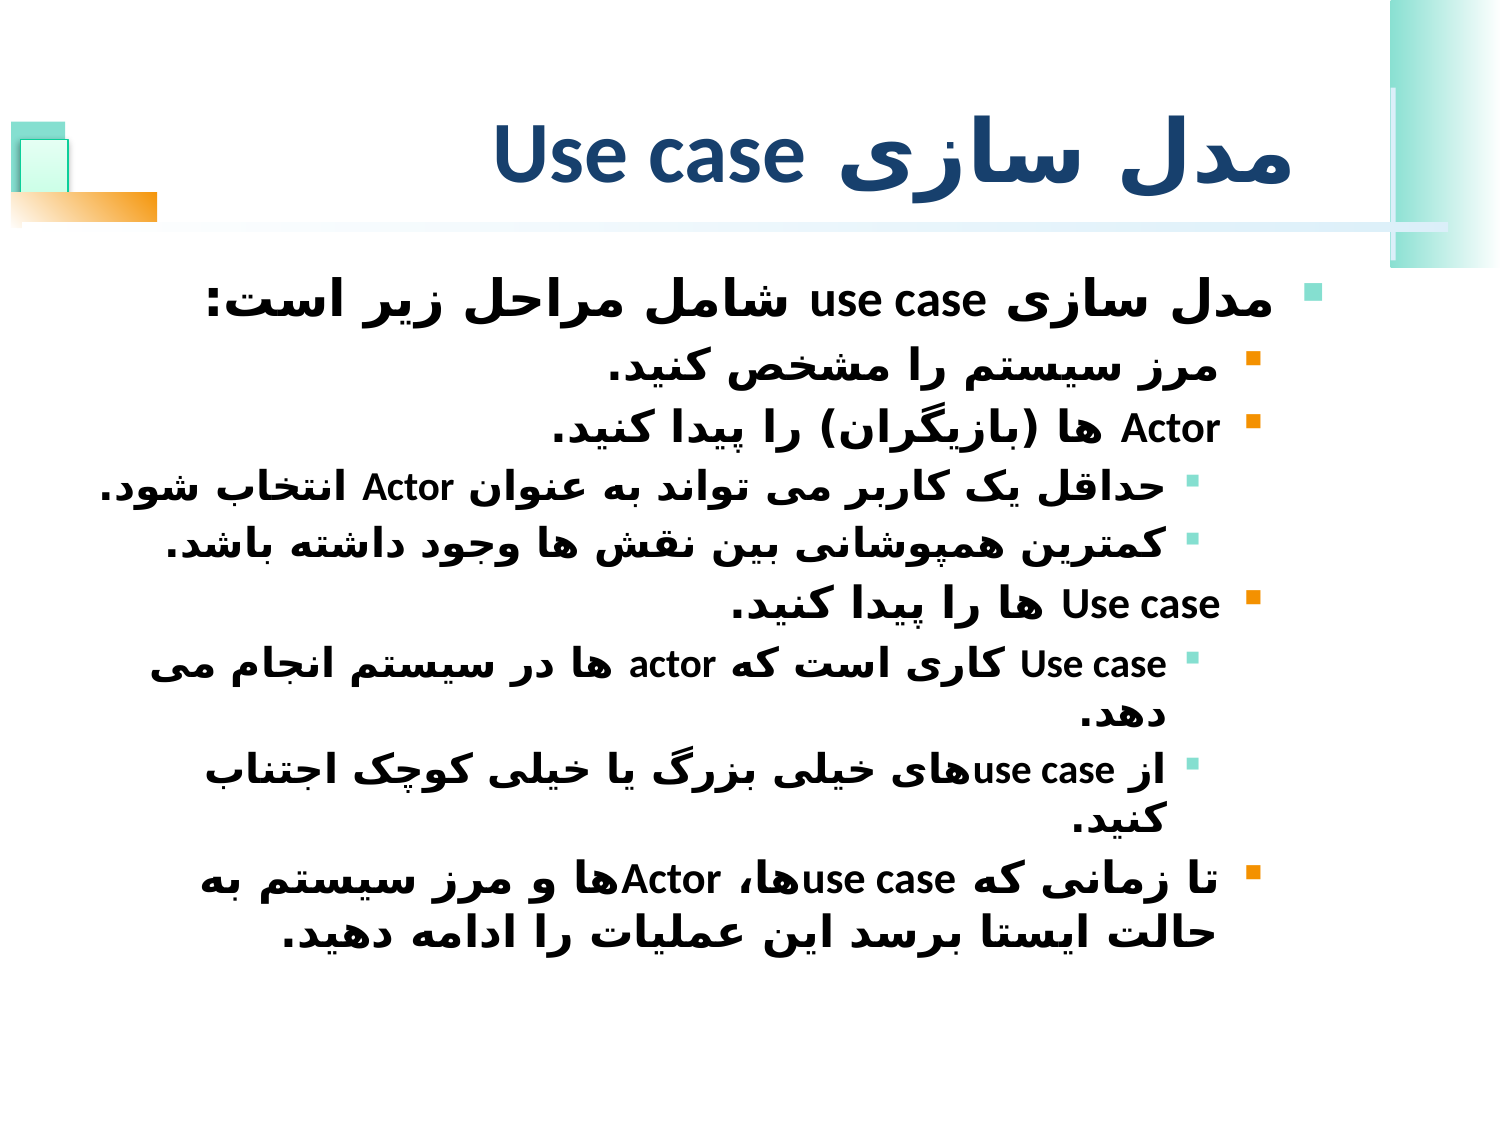

# مدل سازی Use case
مدل سازی use case شامل مراحل زیر است:
مرز سیستم را مشخص کنید.
Actor ها (بازیگران) را پیدا کنید.
حداقل یک کاربر می تواند به عنوان Actor انتخاب شود.
کمترین همپوشانی بین نقش ها وجود داشته باشد.
Use case ها را پیدا کنید.
Use case کاری است که actor ها در سیستم انجام می دهد.
از use caseهای خیلی بزرگ یا خیلی کوچک اجتناب کنید.
تا زمانی که use caseها، Actorها و مرز سیستم به حالت ایستا برسد این عملیات را ادامه دهید.